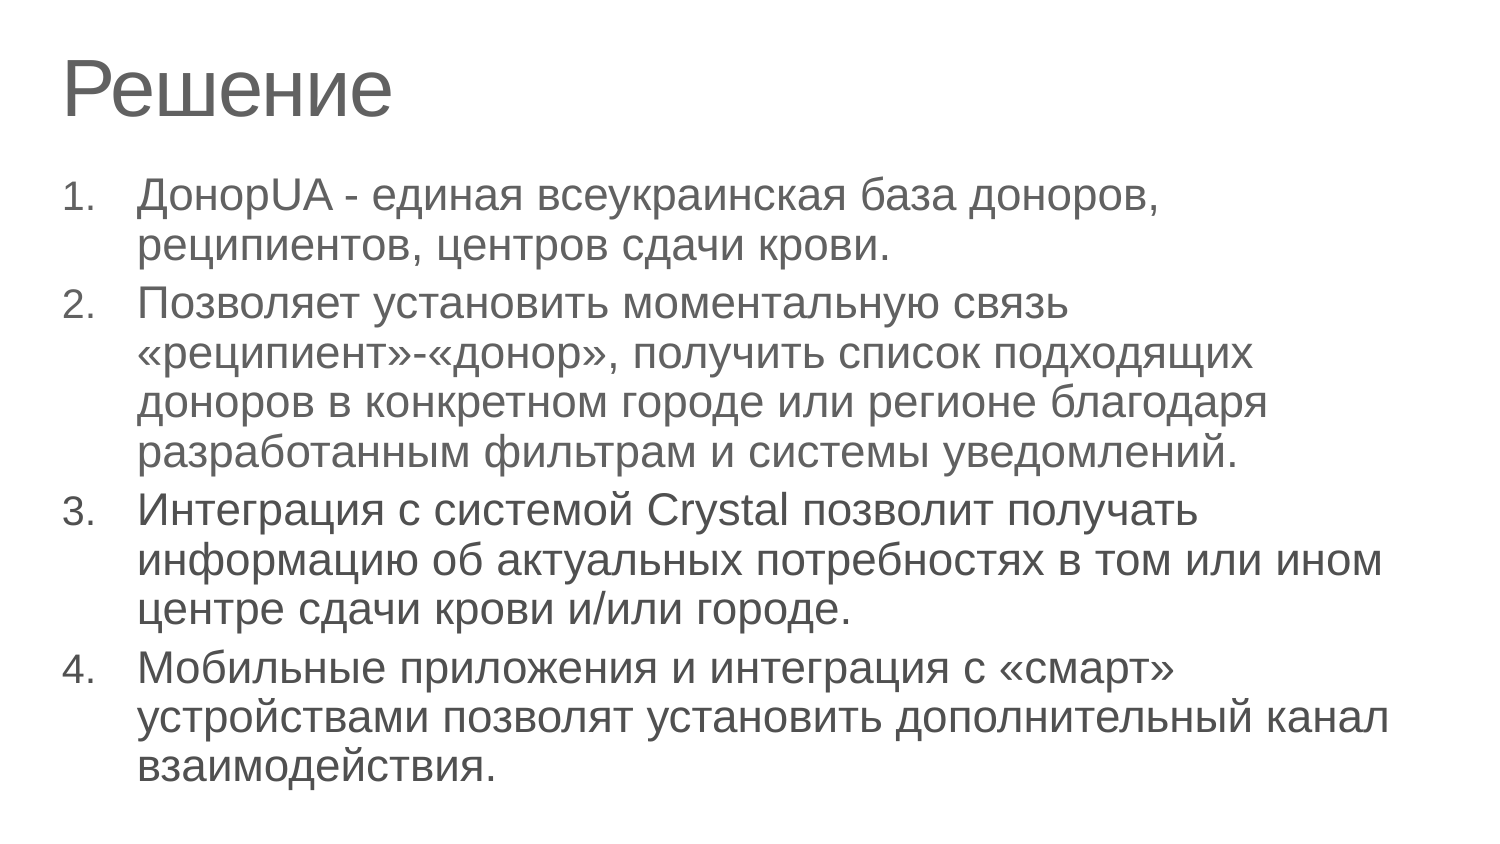

# Решение
ДонорUA - единая всеукраинская база доноров, реципиентов, центров сдачи крови.
Позволяет установить моментальную связь «реципиент»-«донор», получить список подходящих доноров в конкретном городе или регионе благодаря разработанным фильтрам и системы уведомлений.
Интеграция с системой Crystal позволит получать информацию об актуальных потребностях в том или ином центре сдачи крови и/или городе.
Мобильные приложения и интеграция с «смарт» устройствами позволят установить дополнительный канал взаимодействия.